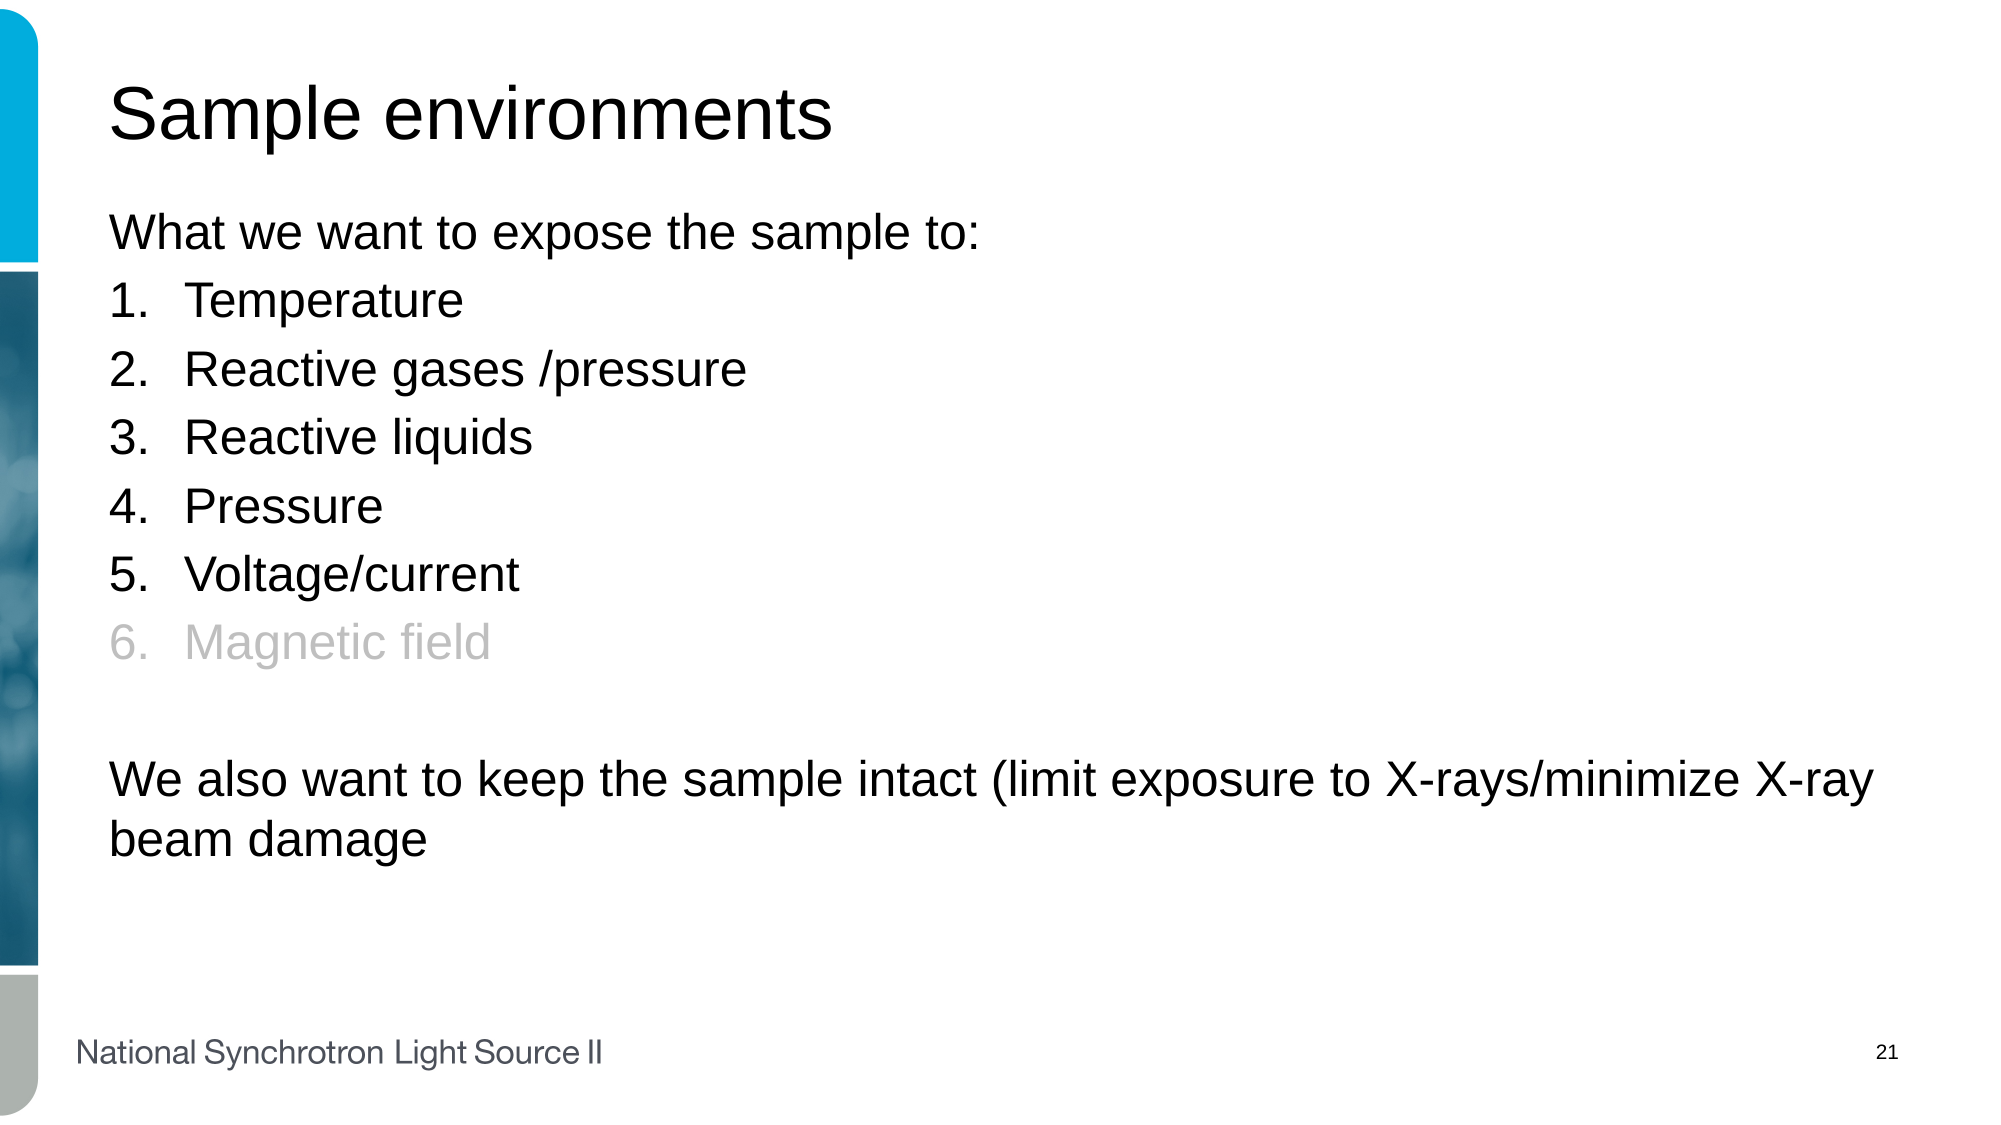

# Sample environments
What we want to expose the sample to:
Temperature
Reactive gases /pressure
Reactive liquids
Pressure
Voltage/current
Magnetic field

We also want to keep the sample intact (limit exposure to X-rays/minimize X-ray beam damage